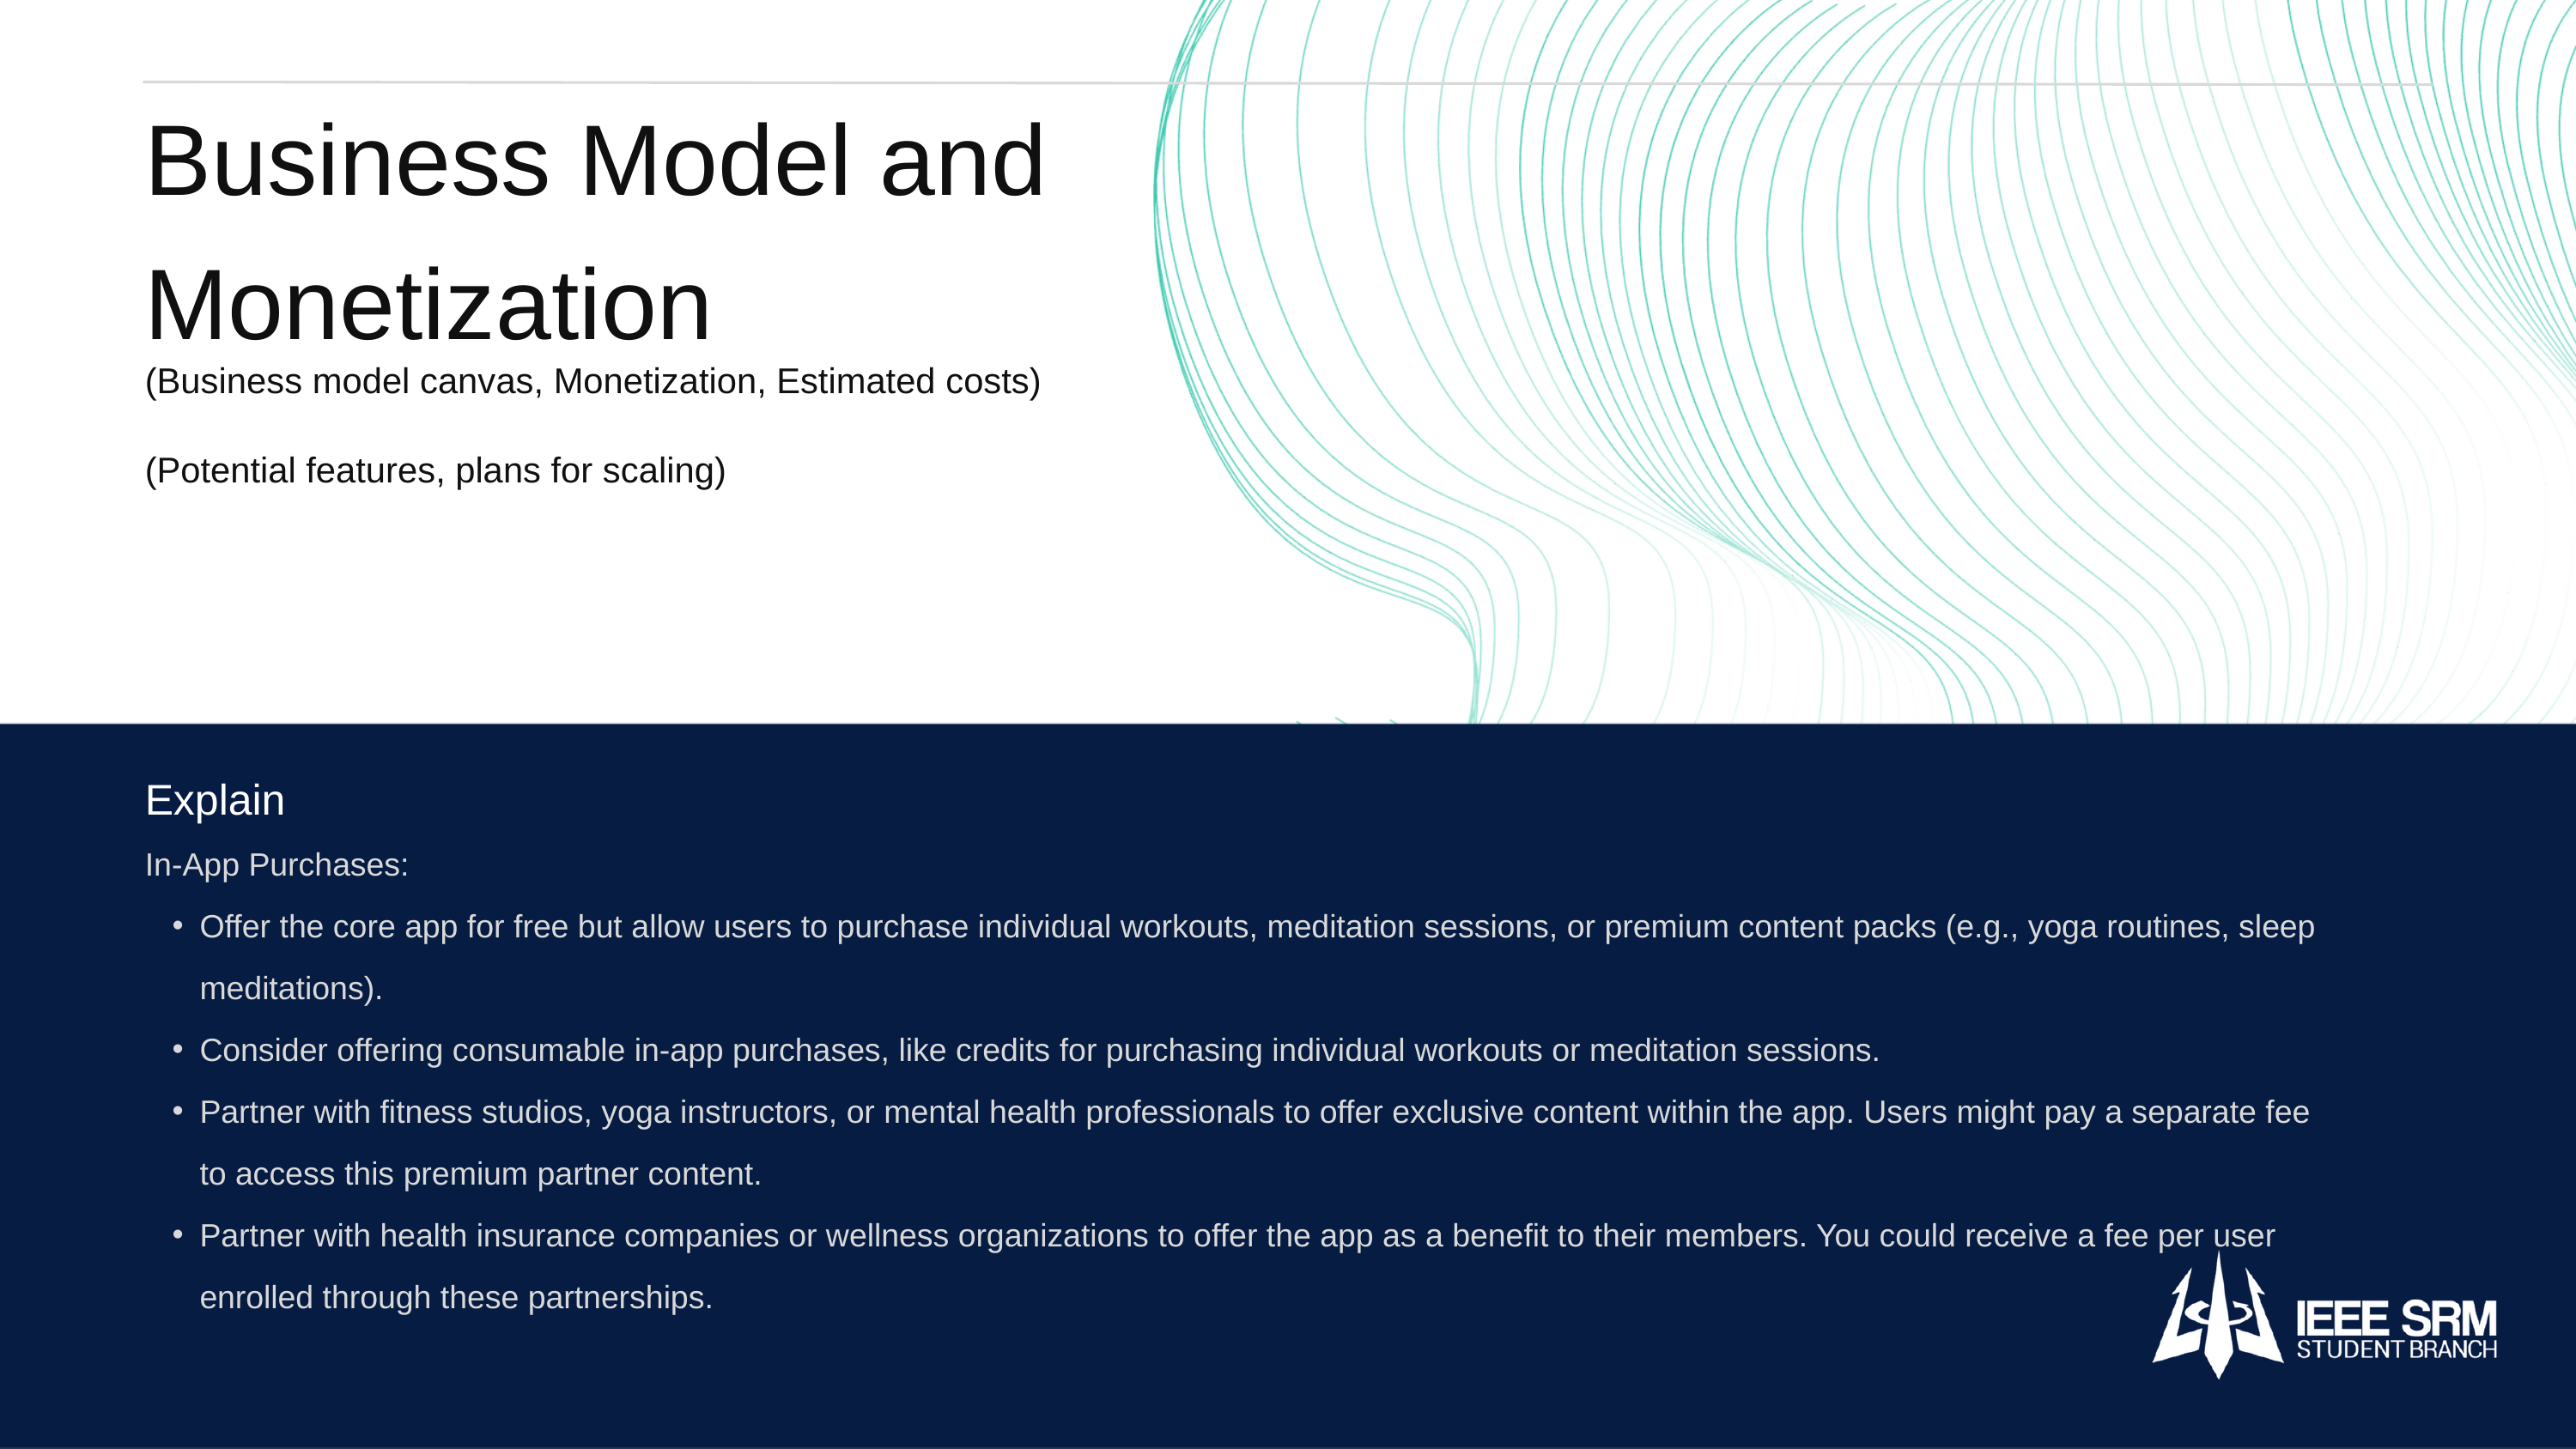

⁠Business Model and Monetization

(Business model canvas, Monetization, Estimated costs)  (Potential features, plans for scaling)

Explain
In-App Purchases:
Offer the core app for free but allow users to purchase individual workouts, meditation sessions, or premium content packs (e.g., yoga routines, sleep meditations).
Consider offering consumable in-app purchases, like credits for purchasing individual workouts or meditation sessions.
Partner with fitness studios, yoga instructors, or mental health professionals to offer exclusive content within the app. Users might pay a separate fee to access this premium partner content.
Partner with health insurance companies or wellness organizations to offer the app as a benefit to their members. You could receive a fee per user enrolled through these partnerships.